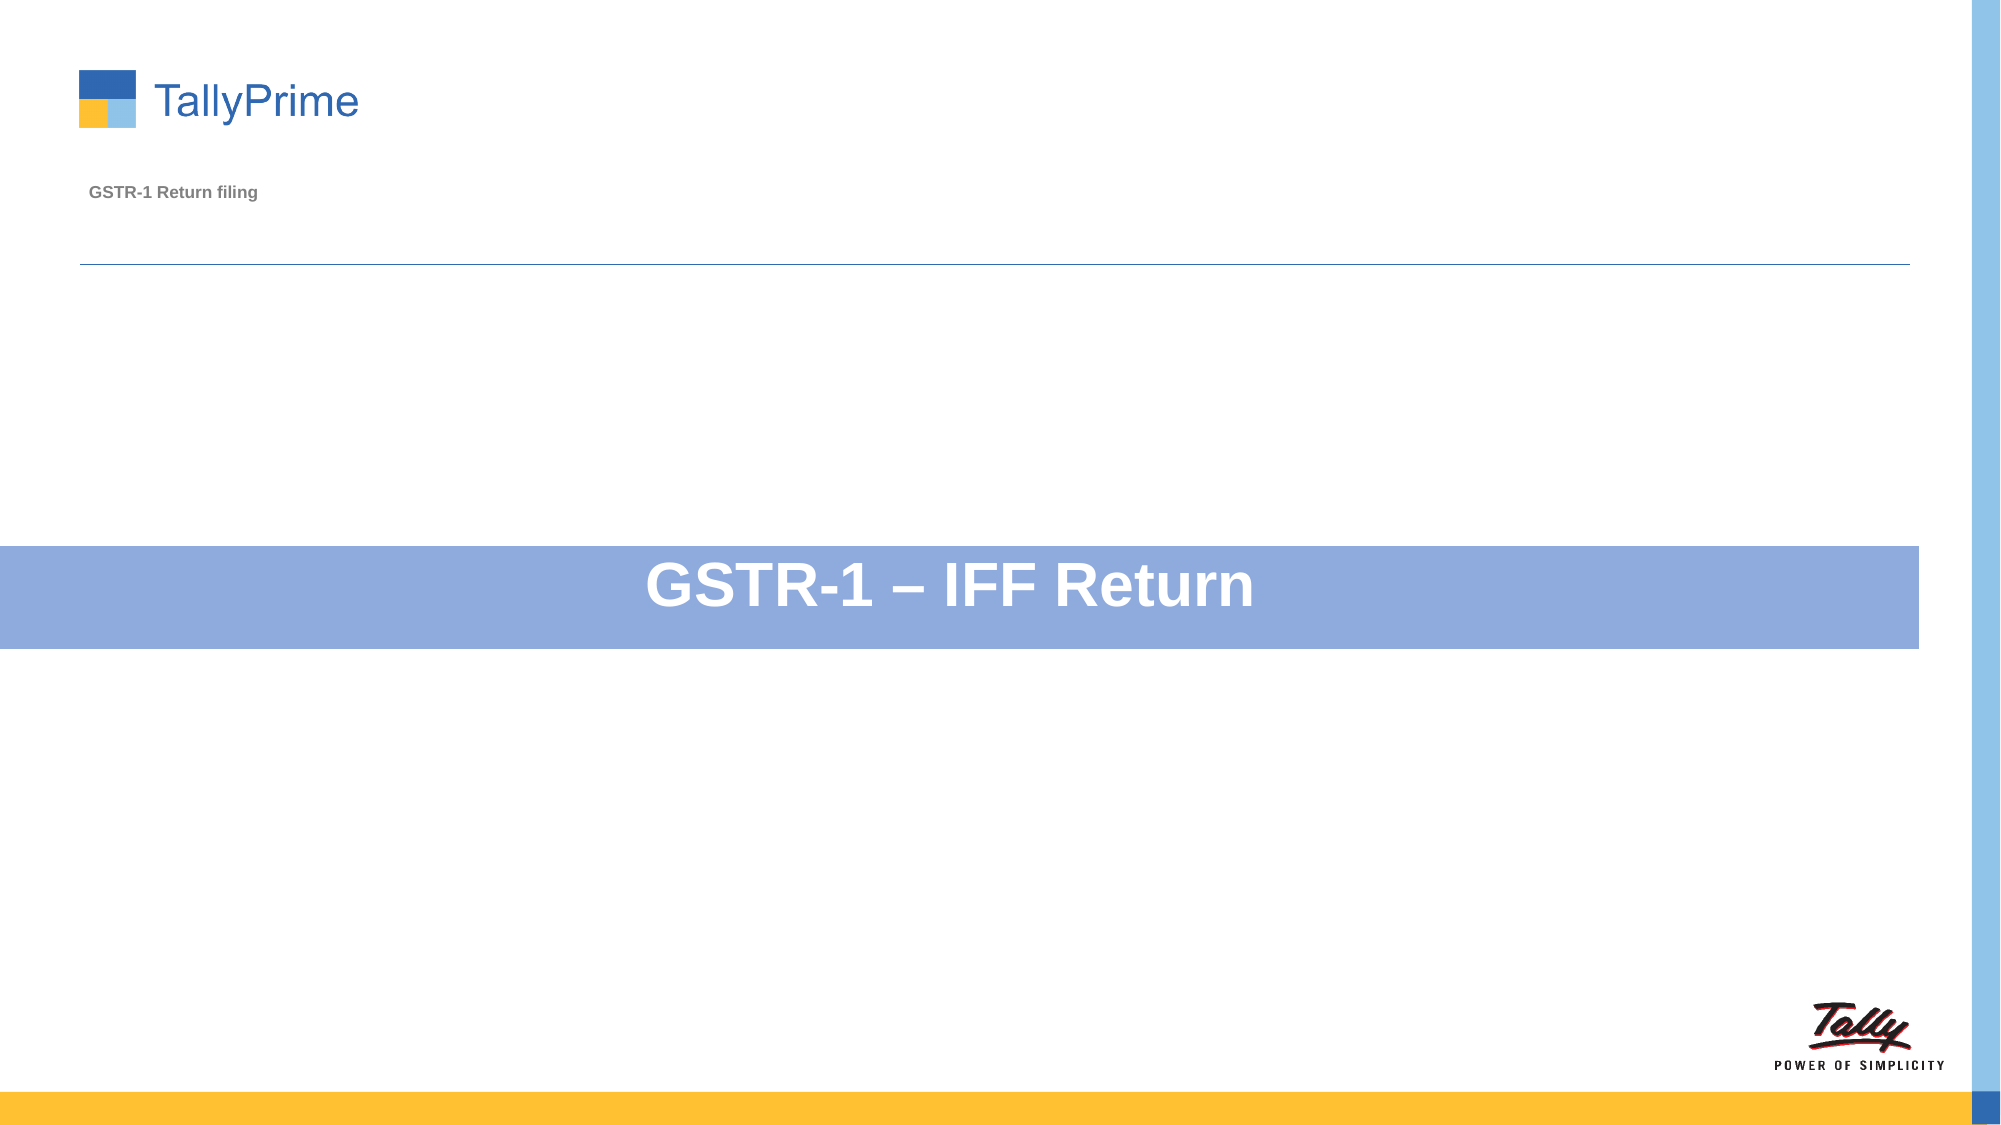

# GSTR-1 Return filing
GSTR-1 – IFF Return